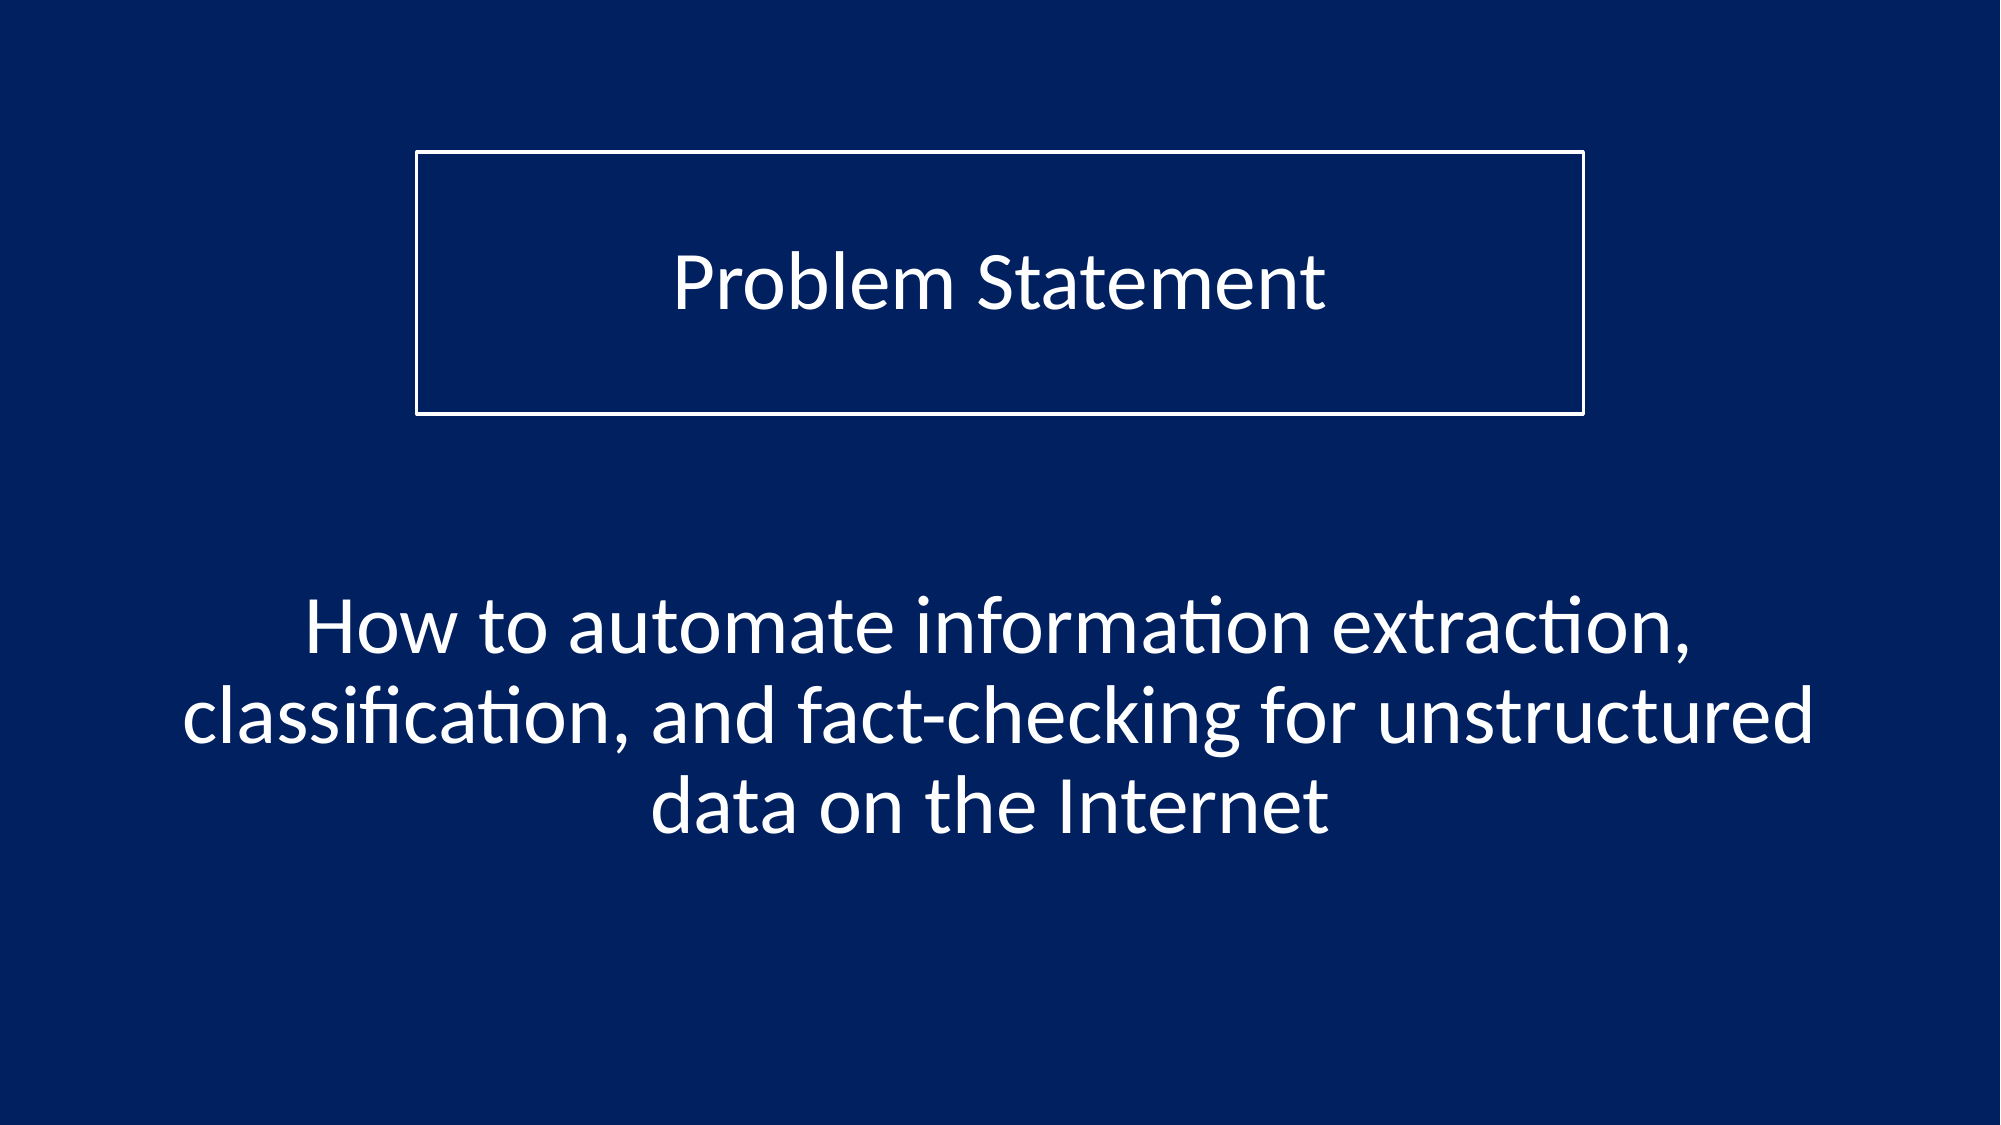

# Problem Statement
How to automate information extraction, classification, and fact-checking for unstructured data on the Internet